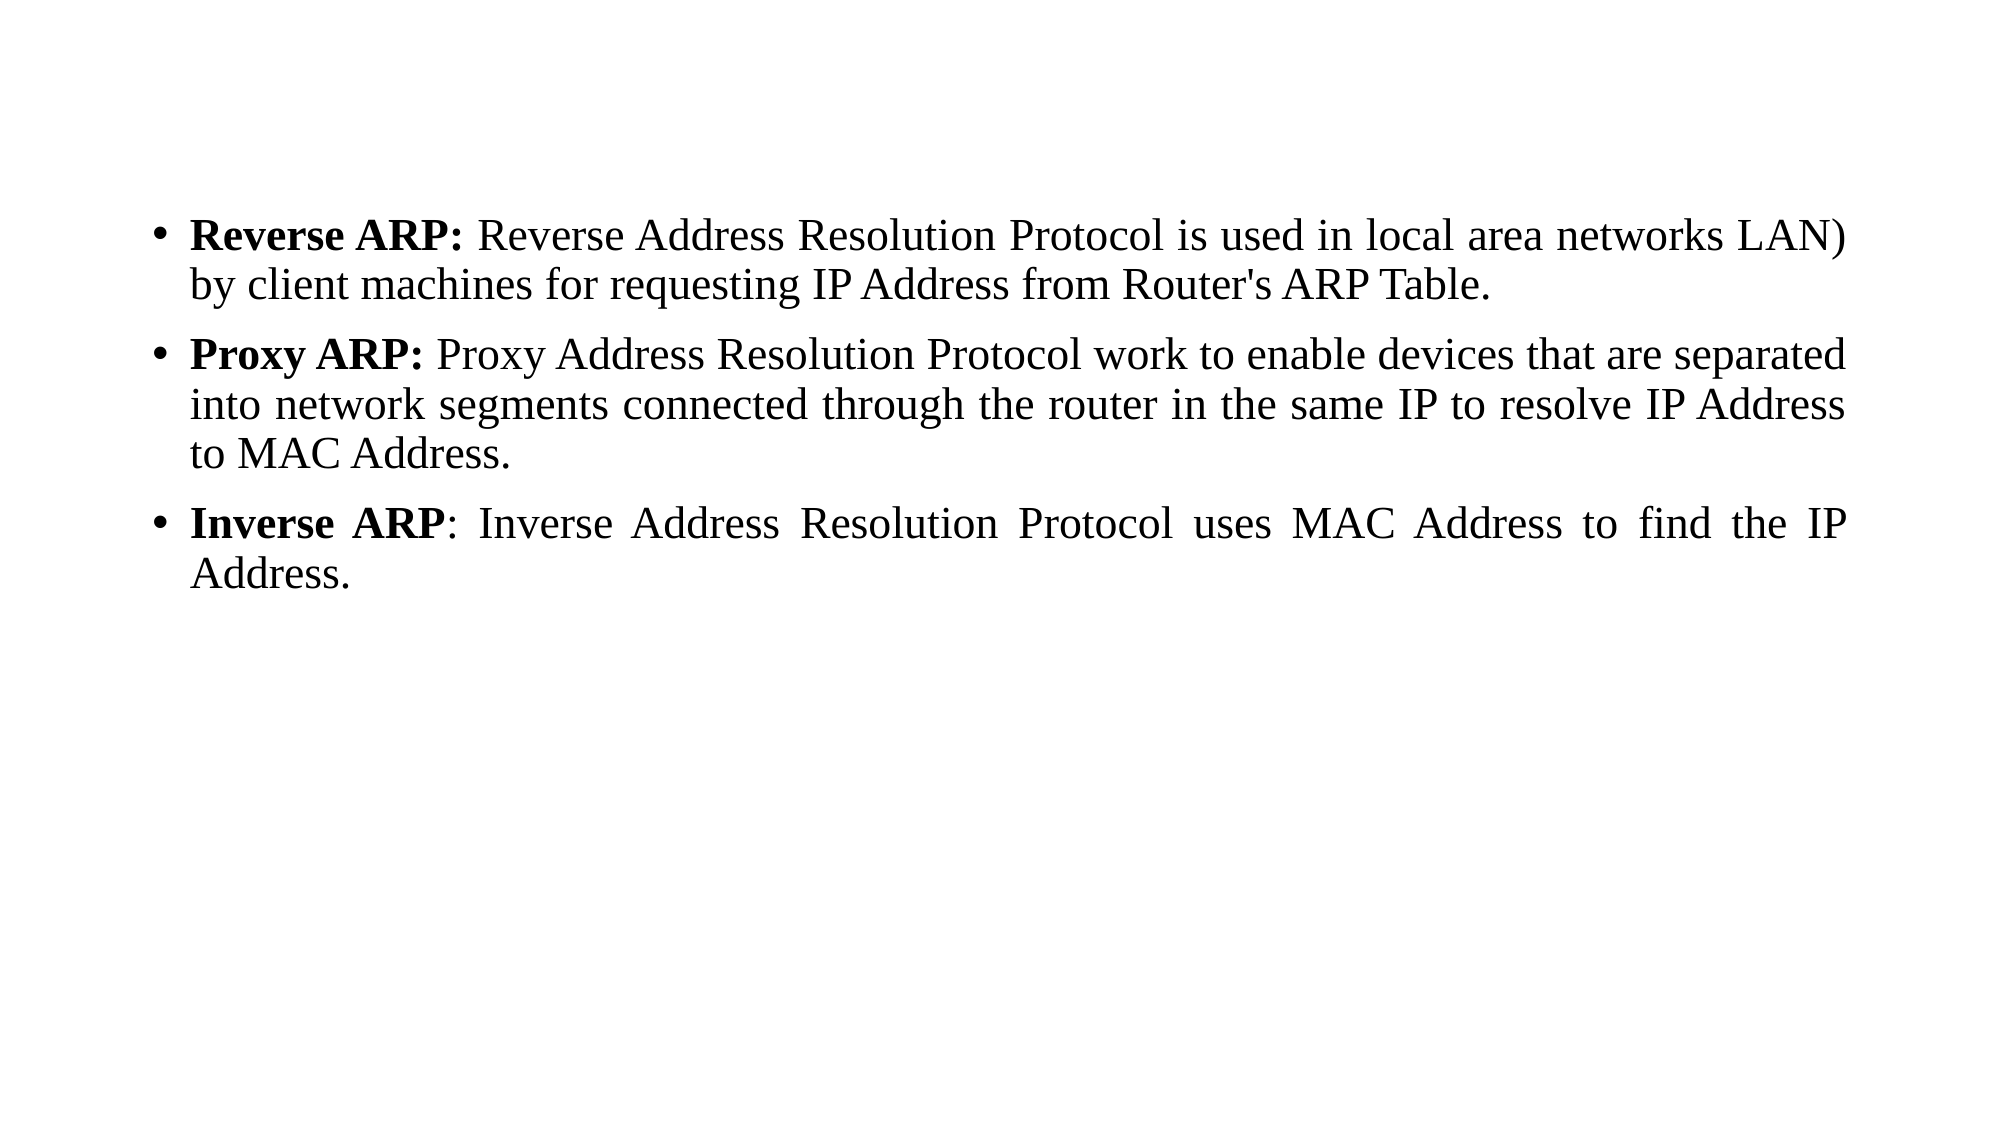

#
Reverse ARP: Reverse Address Resolution Protocol is used in local area networks LAN) by client machines for requesting IP Address from Router's ARP Table.
Proxy ARP: Proxy Address Resolution Protocol work to enable devices that are separated into network segments connected through the router in the same IP to resolve IP Address to MAC Address.
Inverse ARP: Inverse Address Resolution Protocol uses MAC Address to find the IP Address.